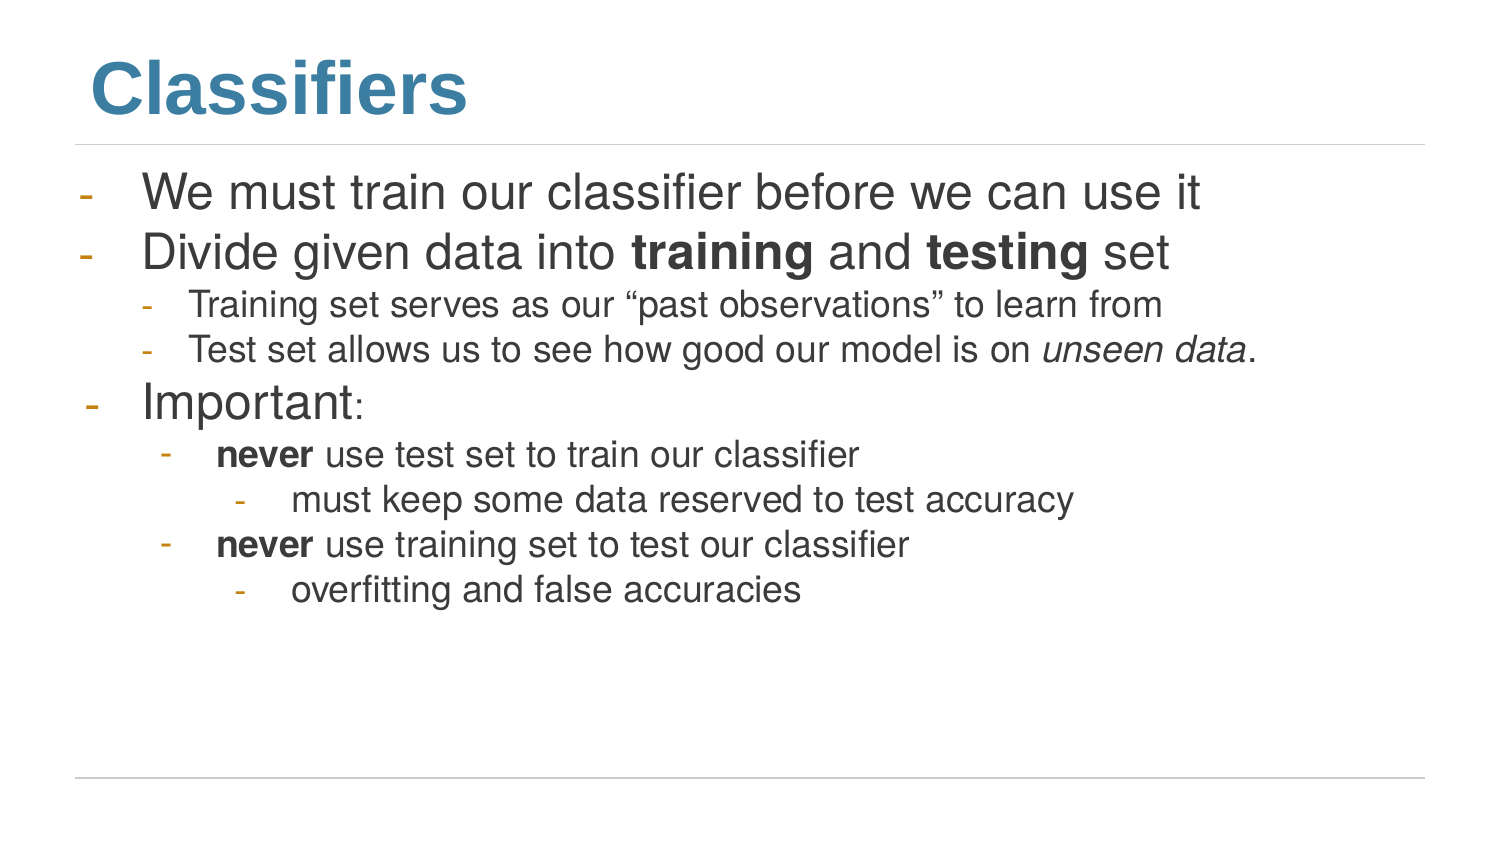

# Classifiers
We must train our classifier before we can use it
Divide given data into training and testing set
Training set serves as our “past observations” to learn from
Test set allows us to see how good our model is on unseen data.
Important:
never use test set to train our classifier
must keep some data reserved to test accuracy
never use training set to test our classifier
overfitting and false accuracies